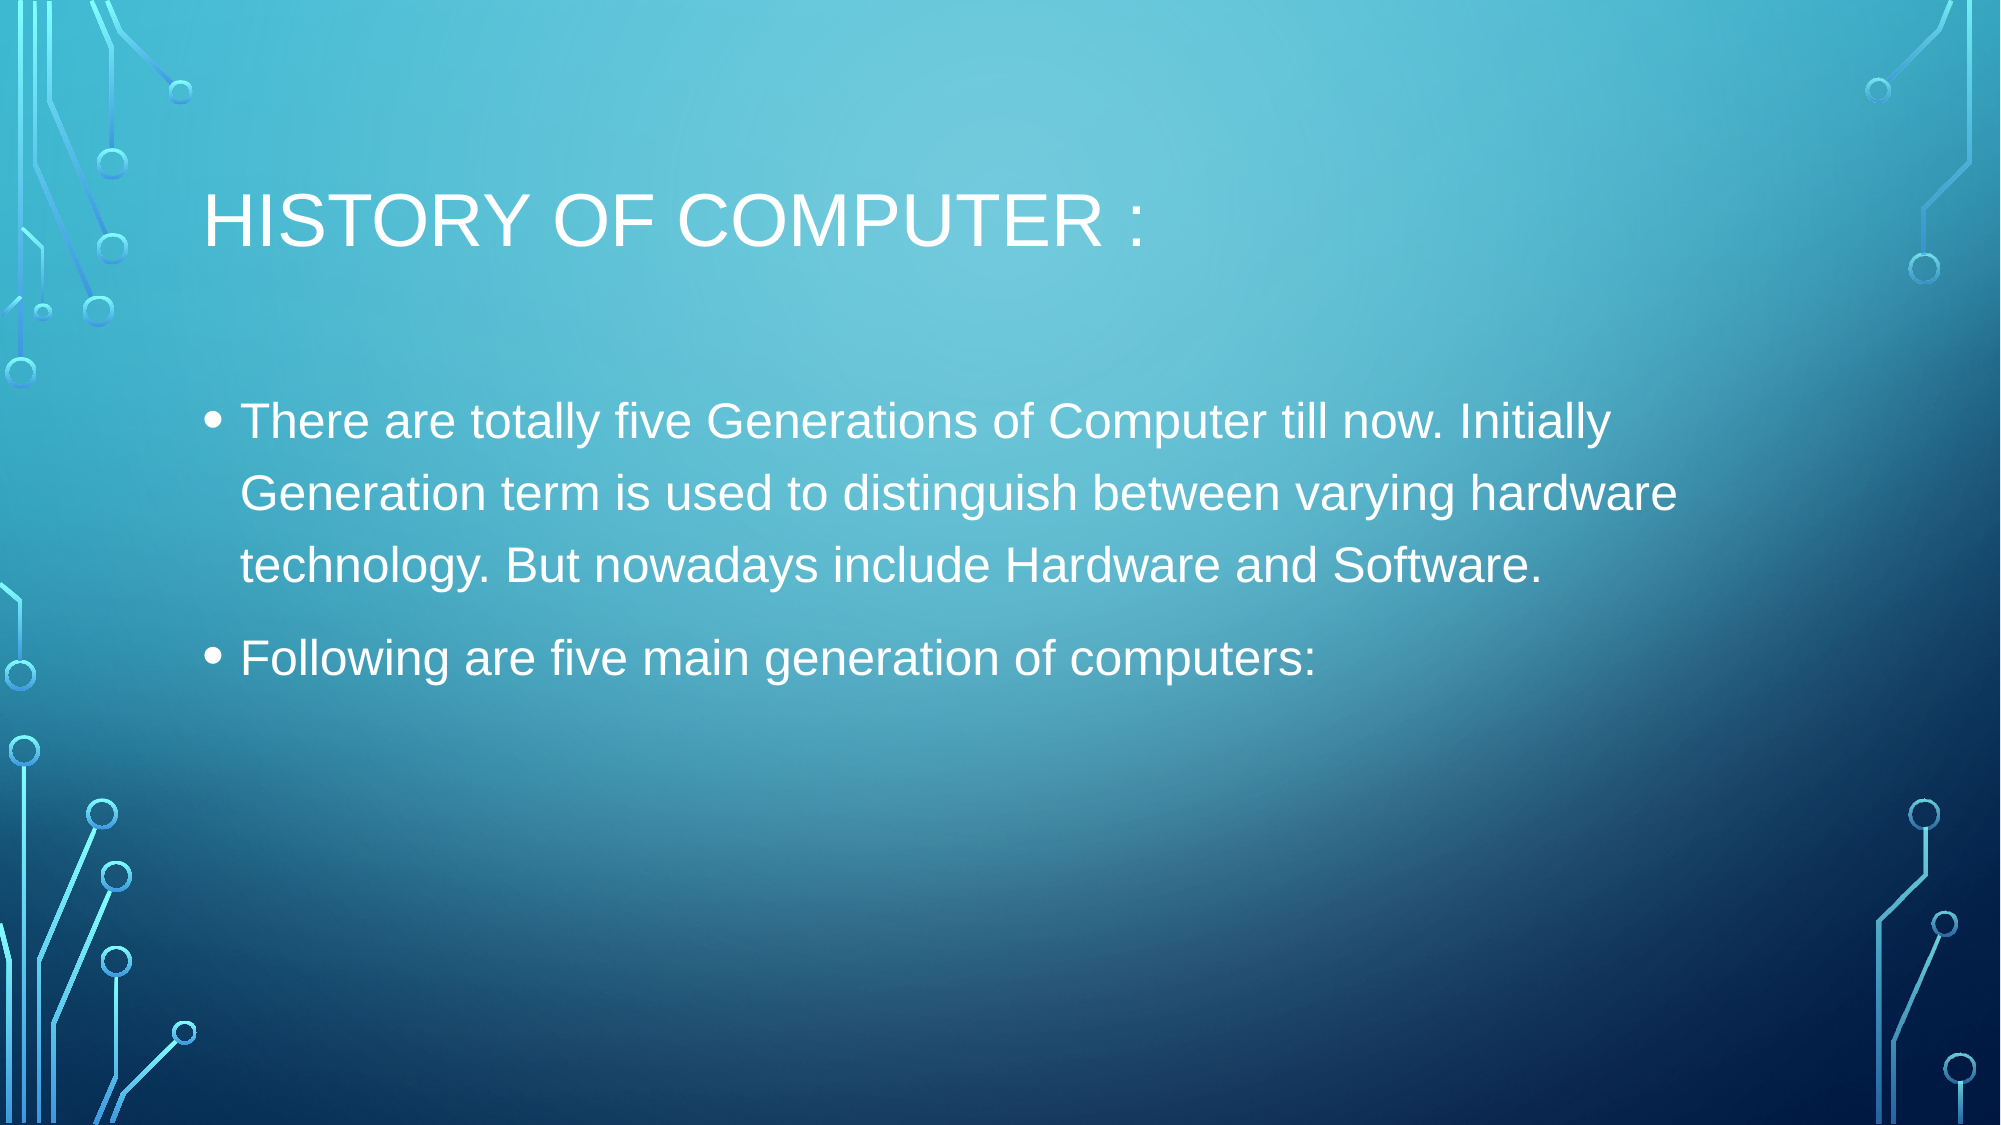

# History of Computer :
There are totally five Generations of Computer till now. Initially Generation term is used to distinguish between varying hardware technology. But nowadays include Hardware and Software.
Following are five main generation of computers: